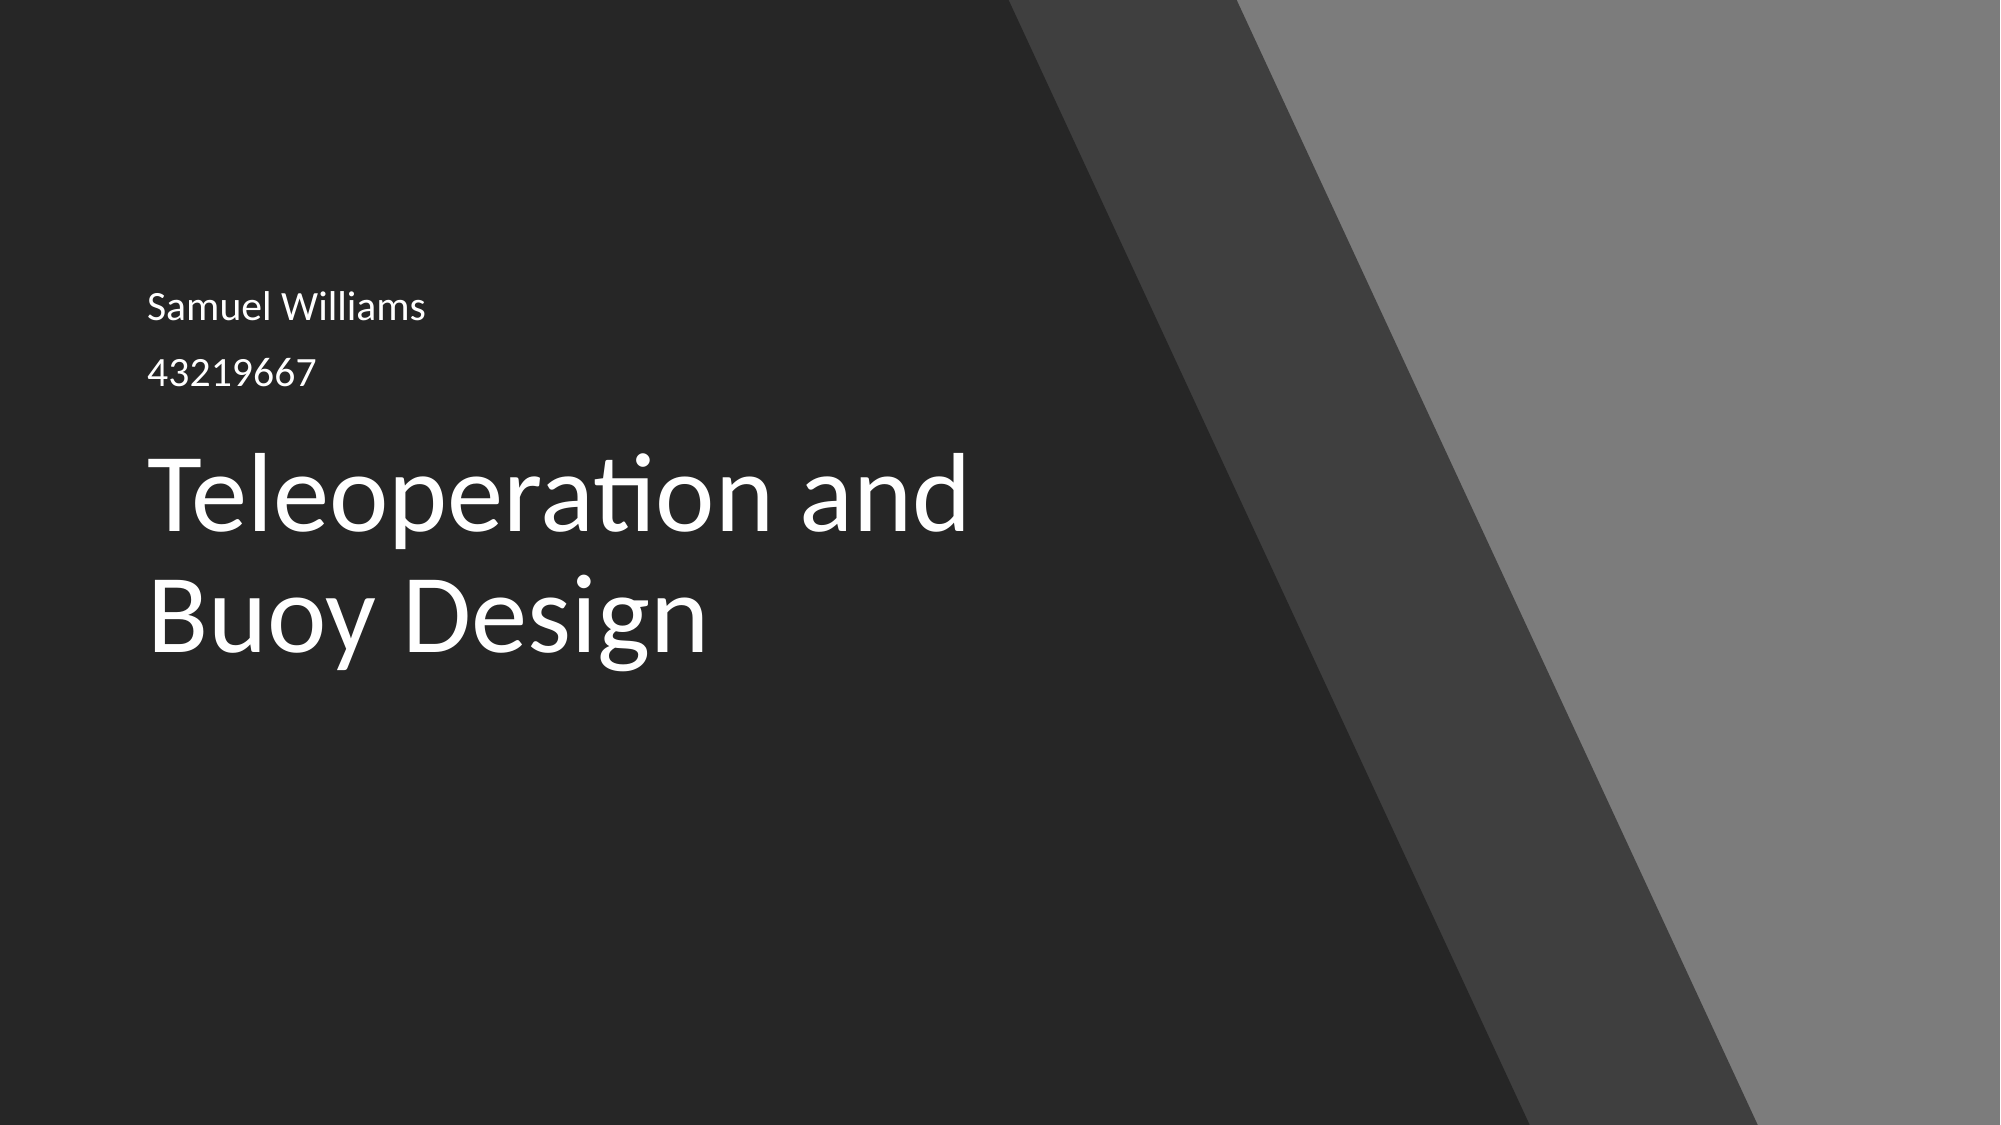

Samuel Williams
43219667
# Teleoperation and Buoy Design